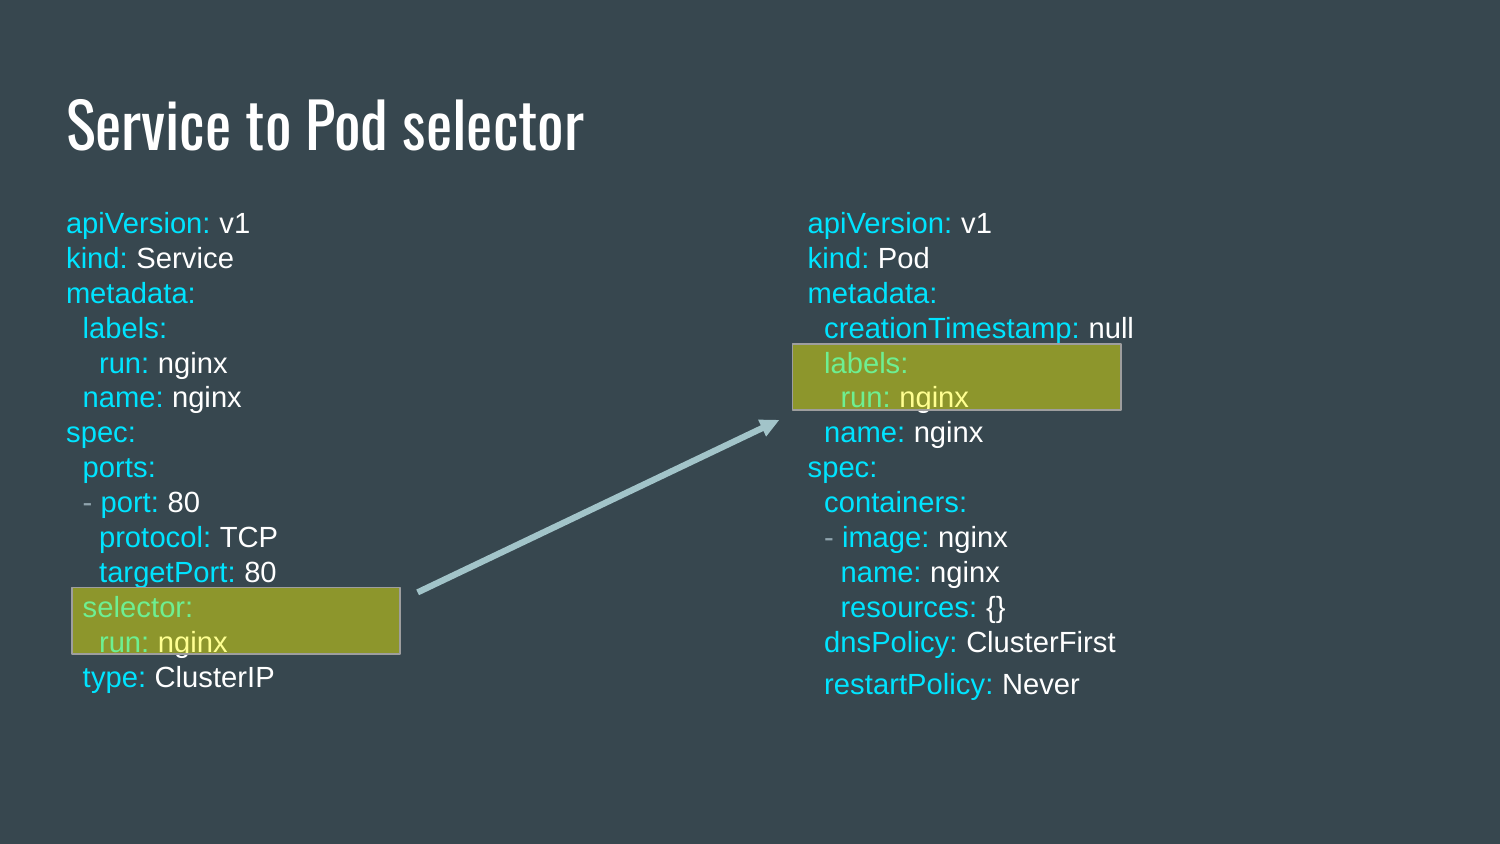

# Service to Pod selector
apiVersion: v1
kind: Service
metadata:
  labels:
    run: nginx
  name: nginx
spec:
  ports:
  - port: 80
    protocol: TCP
    targetPort: 80
  selector:
    run: nginx
  type: ClusterIP

apiVersion: v1
kind: Pod
metadata:
  creationTimestamp: null
  labels:
    run: nginx
  name: nginx
spec:
  containers:
  - image: nginx
    name: nginx
    resources: {}
  dnsPolicy: ClusterFirst
  restartPolicy: Never